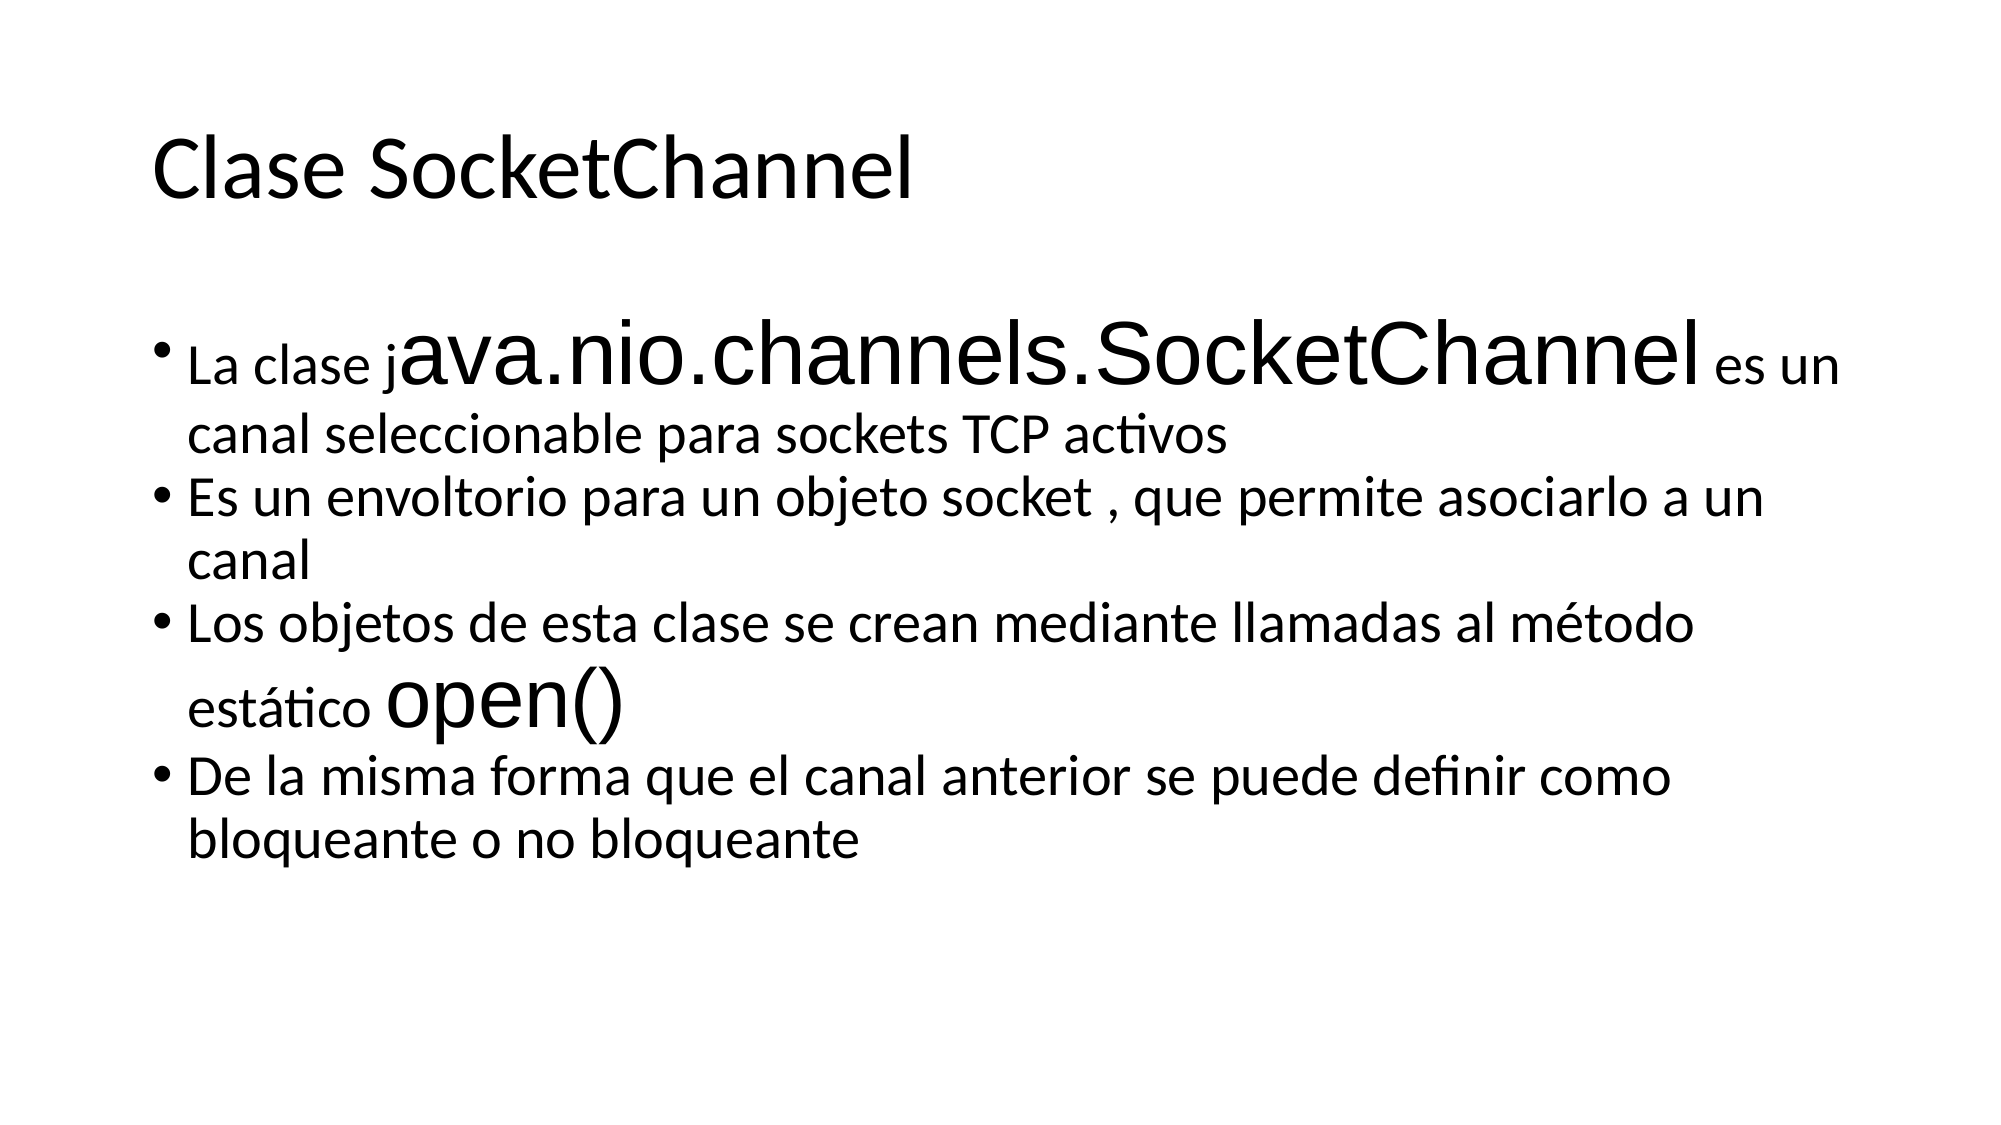

Clase SocketChannel
La clase java.nio.channels.SocketChannel es un canal seleccionable para sockets TCP activos
Es un envoltorio para un objeto socket , que permite asociarlo a un canal
Los objetos de esta clase se crean mediante llamadas al método  estático open()
De la misma forma que el canal anterior se puede definir como bloqueante o no bloqueante